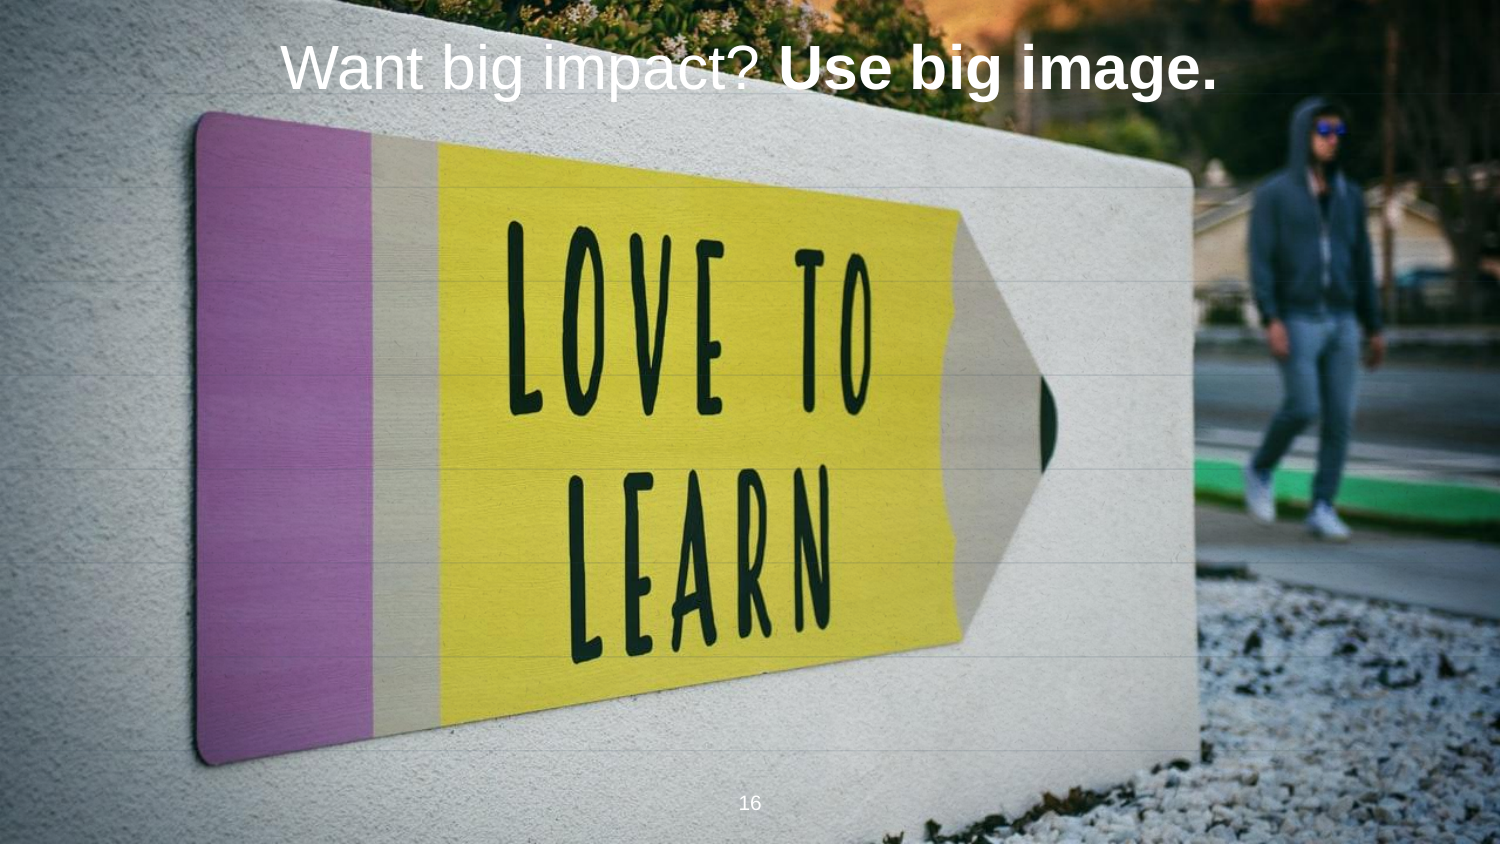

Want big impact? Use big image.
16